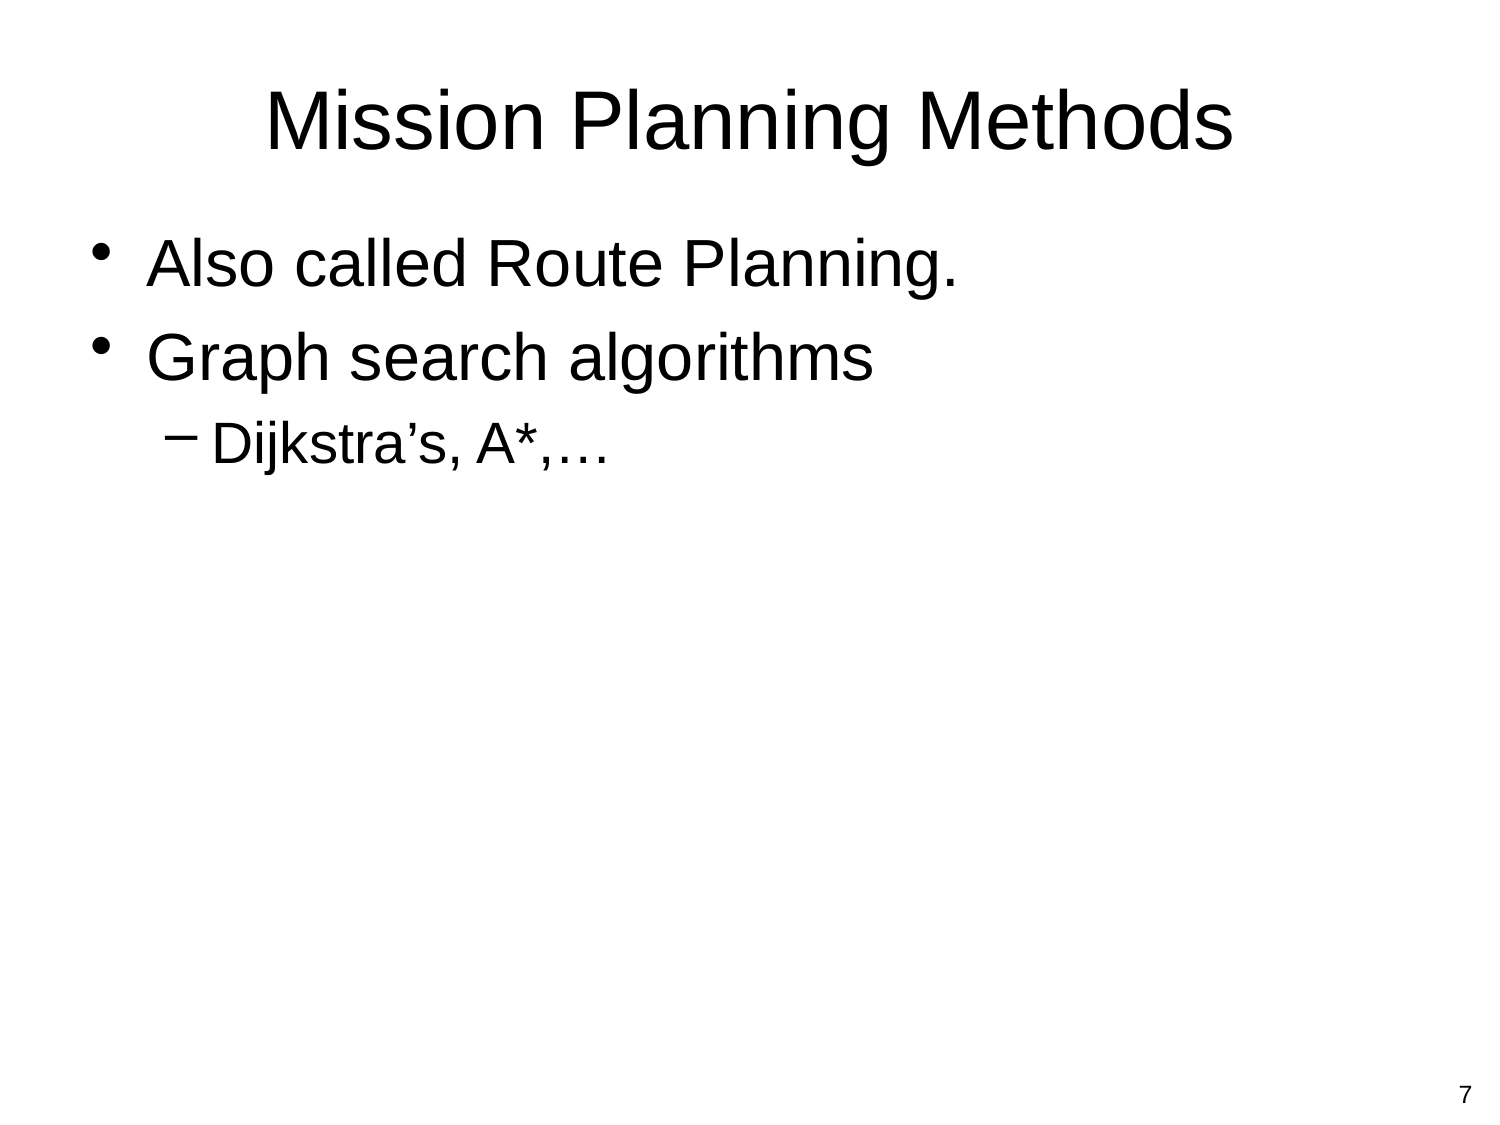

# Mission Planning Methods
Also called Route Planning.
Graph search algorithms
Dijkstra’s, A*,…
7